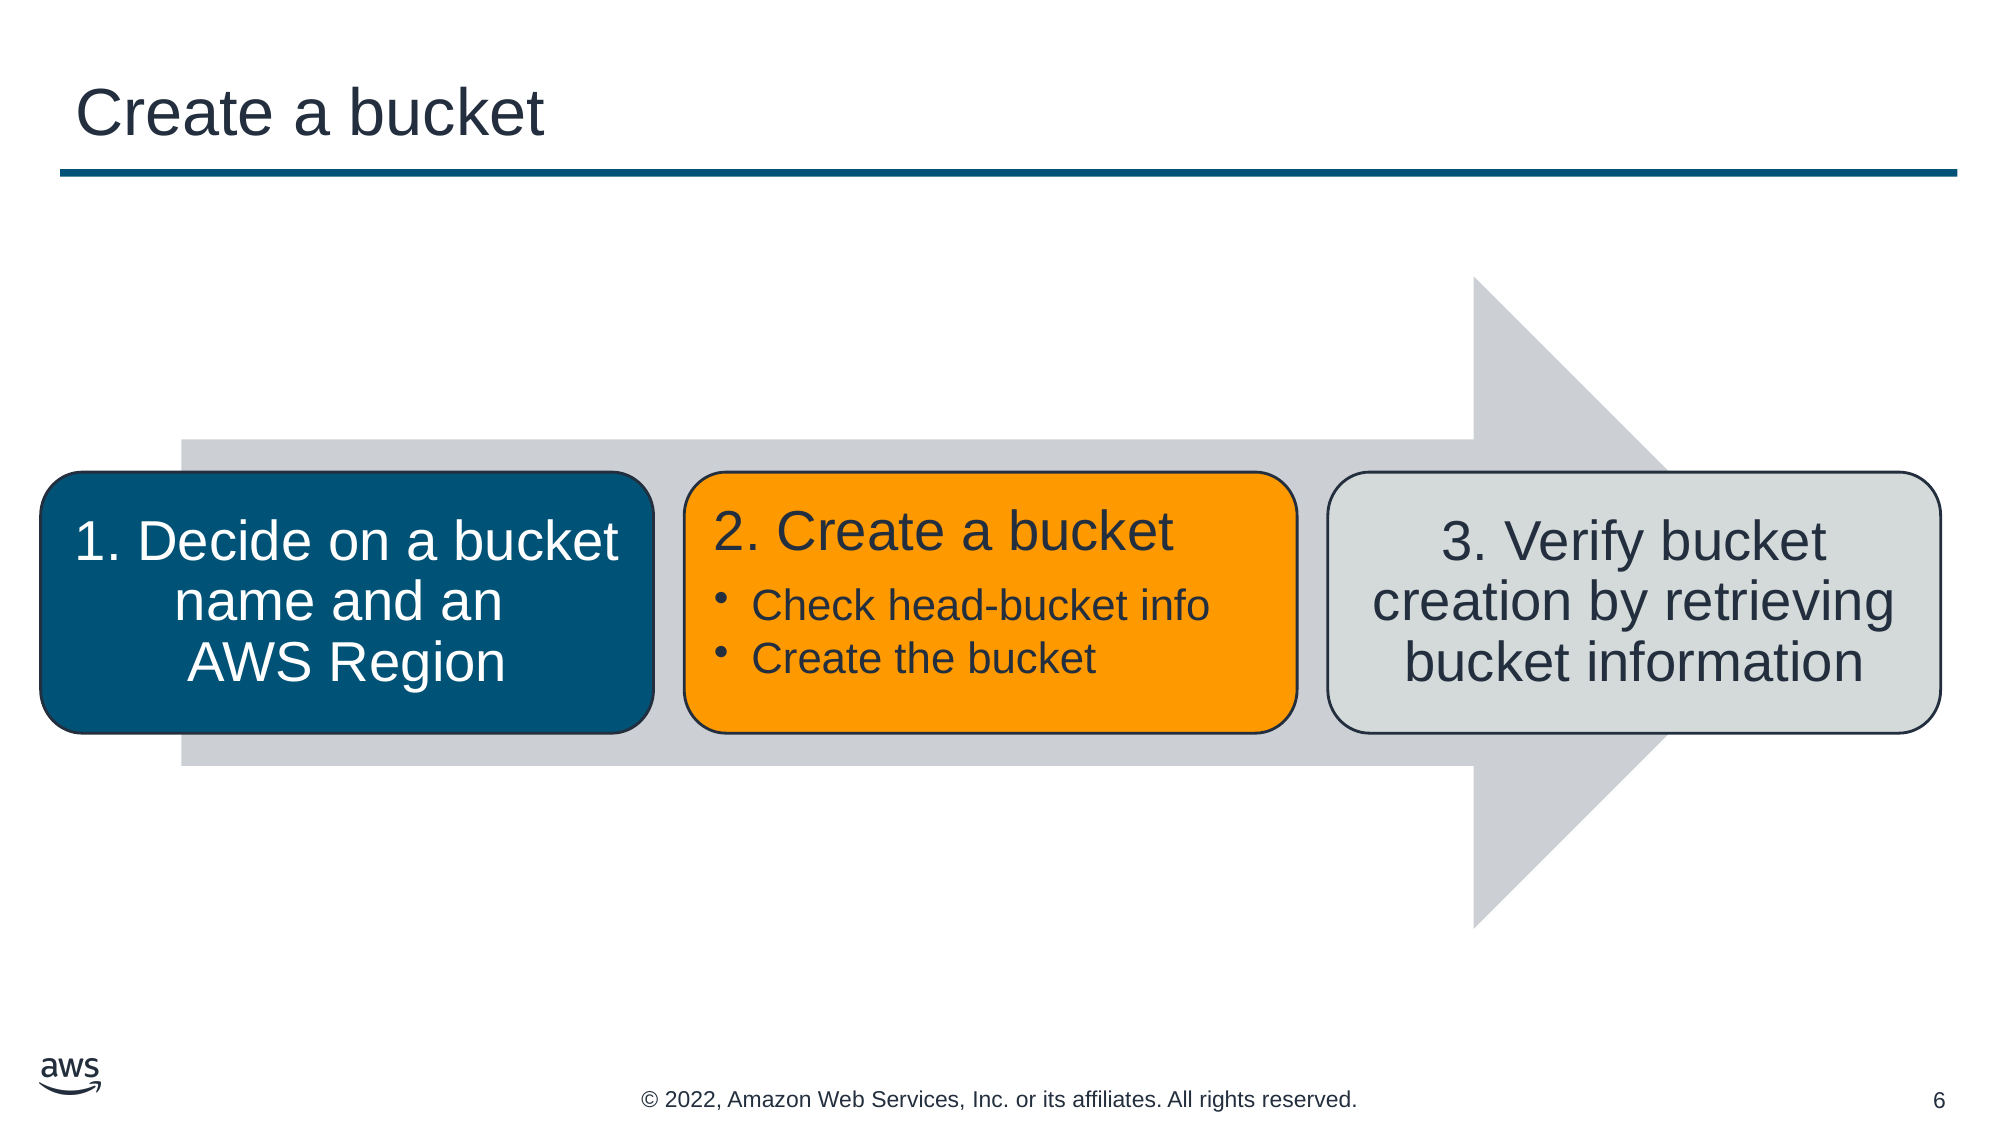

# Create a bucket

1. Decide on a bucket name and an
AWS Region
2. Create a bucket
Check head-bucket info
Create the bucket
3. Verify bucket creation by retrieving bucket information
6